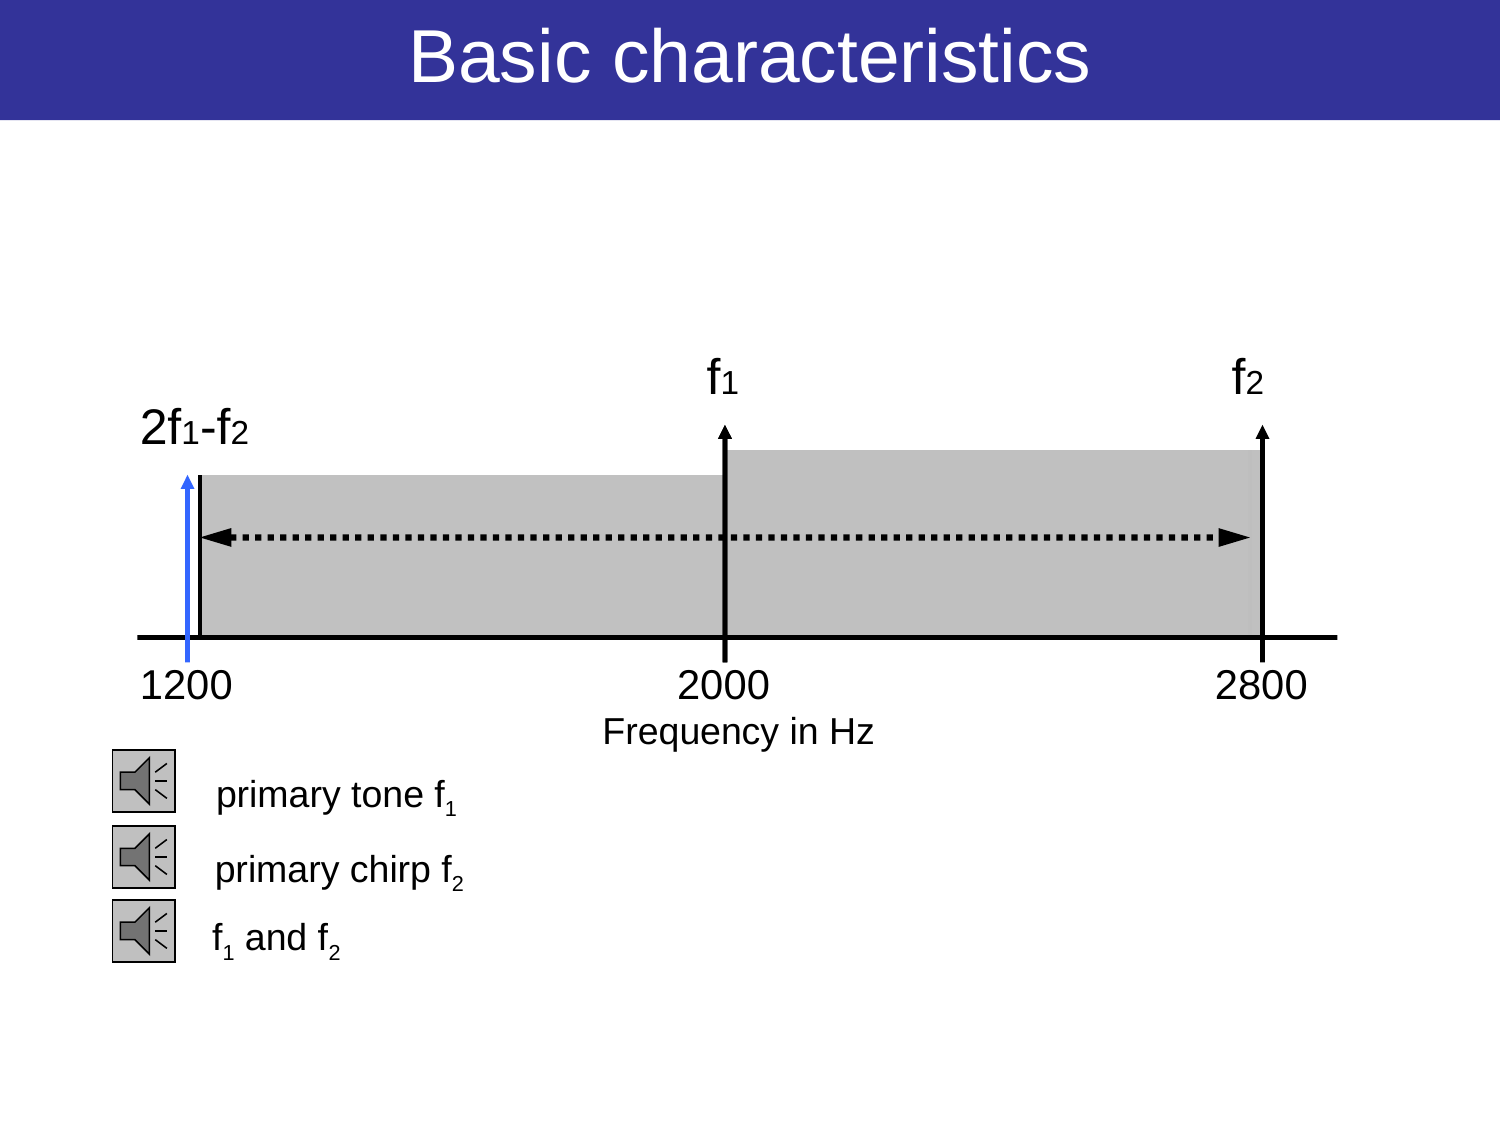

Basic characteristics
   f1
   f2
2f1-f2

1200
2000
2800
Frequency in Hz

primary tone f1

primary chirp f2

f1 and f2